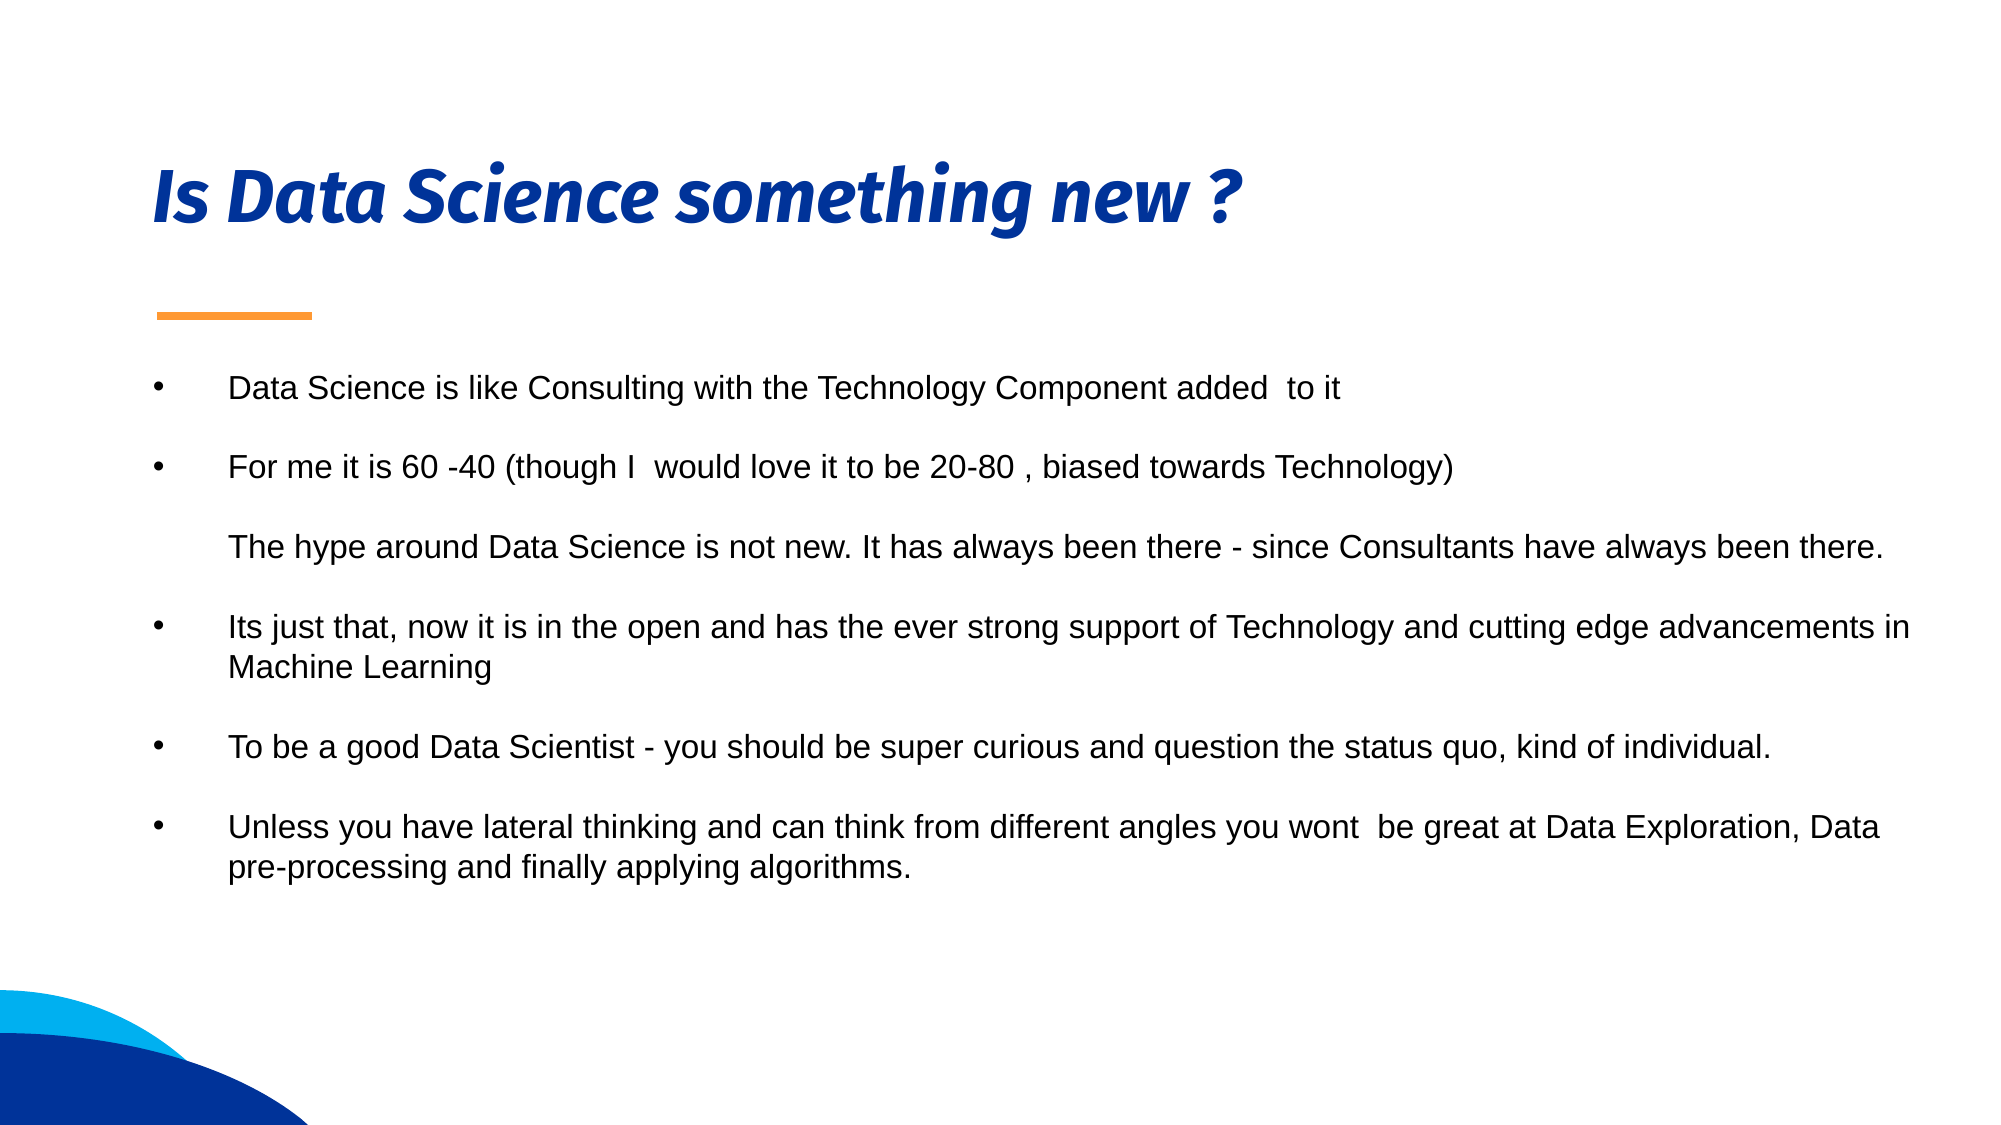

Is Data Science something new ?
Data Science is like Consulting with the Technology Component added  to it
For me it is 60 -40 (though I  would love it to be 20-80 , biased towards Technology) 
The hype around Data Science is not new. It has always been there - since Consultants have always been there.

Its just that, now it is in the open and has the ever strong support of Technology and cutting edge advancements in Machine Learning

To be a good Data Scientist - you should be super curious and question the status quo, kind of individual.

Unless you have lateral thinking and can think from different angles you wont  be great at Data Exploration, Data pre-processing and finally applying algorithms.